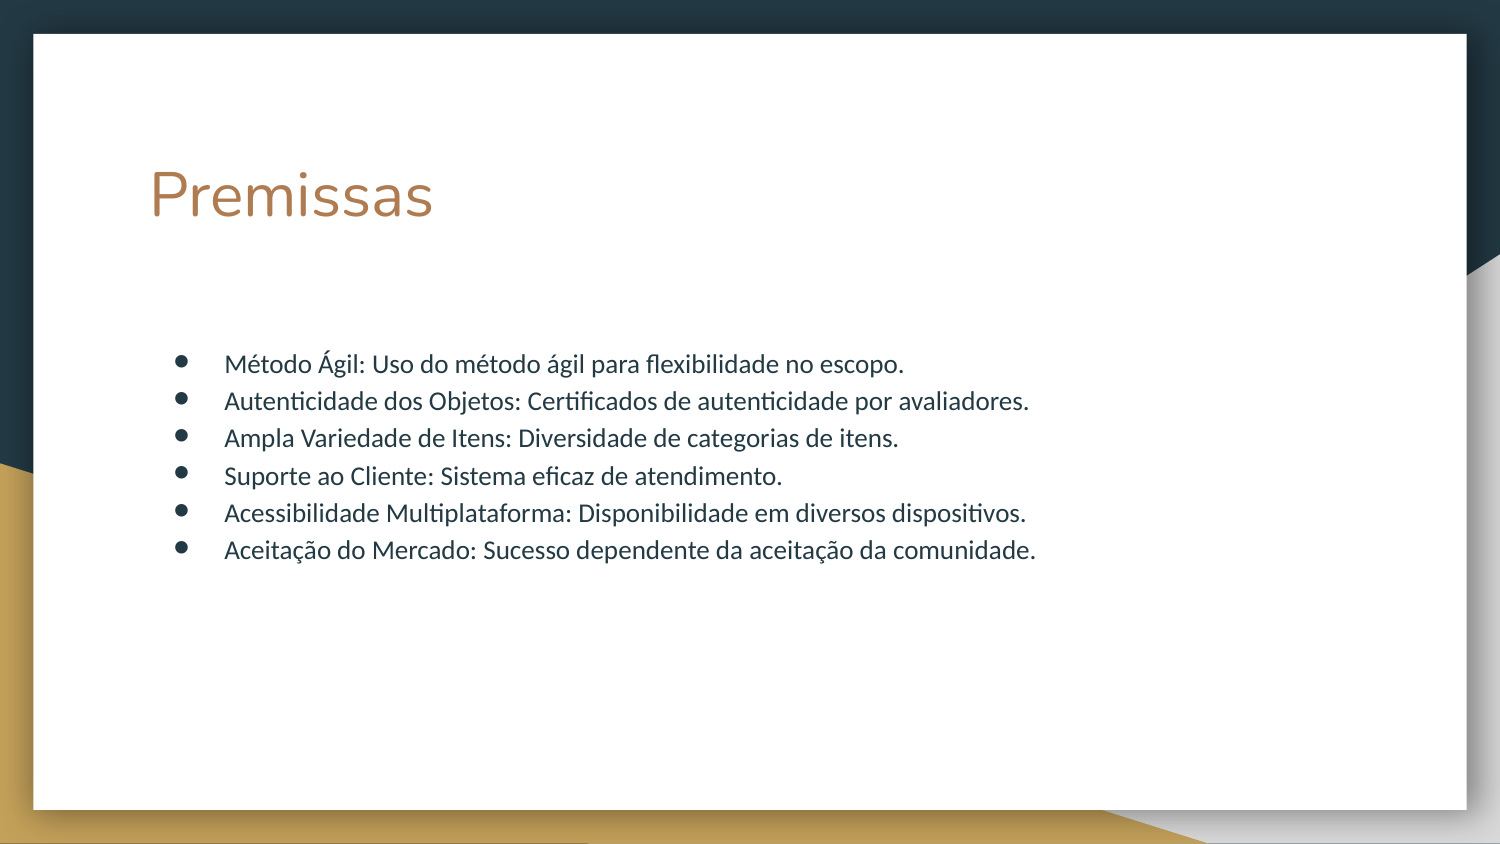

# Premissas
Método Ágil: Uso do método ágil para flexibilidade no escopo.
Autenticidade dos Objetos: Certificados de autenticidade por avaliadores.
Ampla Variedade de Itens: Diversidade de categorias de itens.
Suporte ao Cliente: Sistema eficaz de atendimento.
Acessibilidade Multiplataforma: Disponibilidade em diversos dispositivos.
Aceitação do Mercado: Sucesso dependente da aceitação da comunidade.